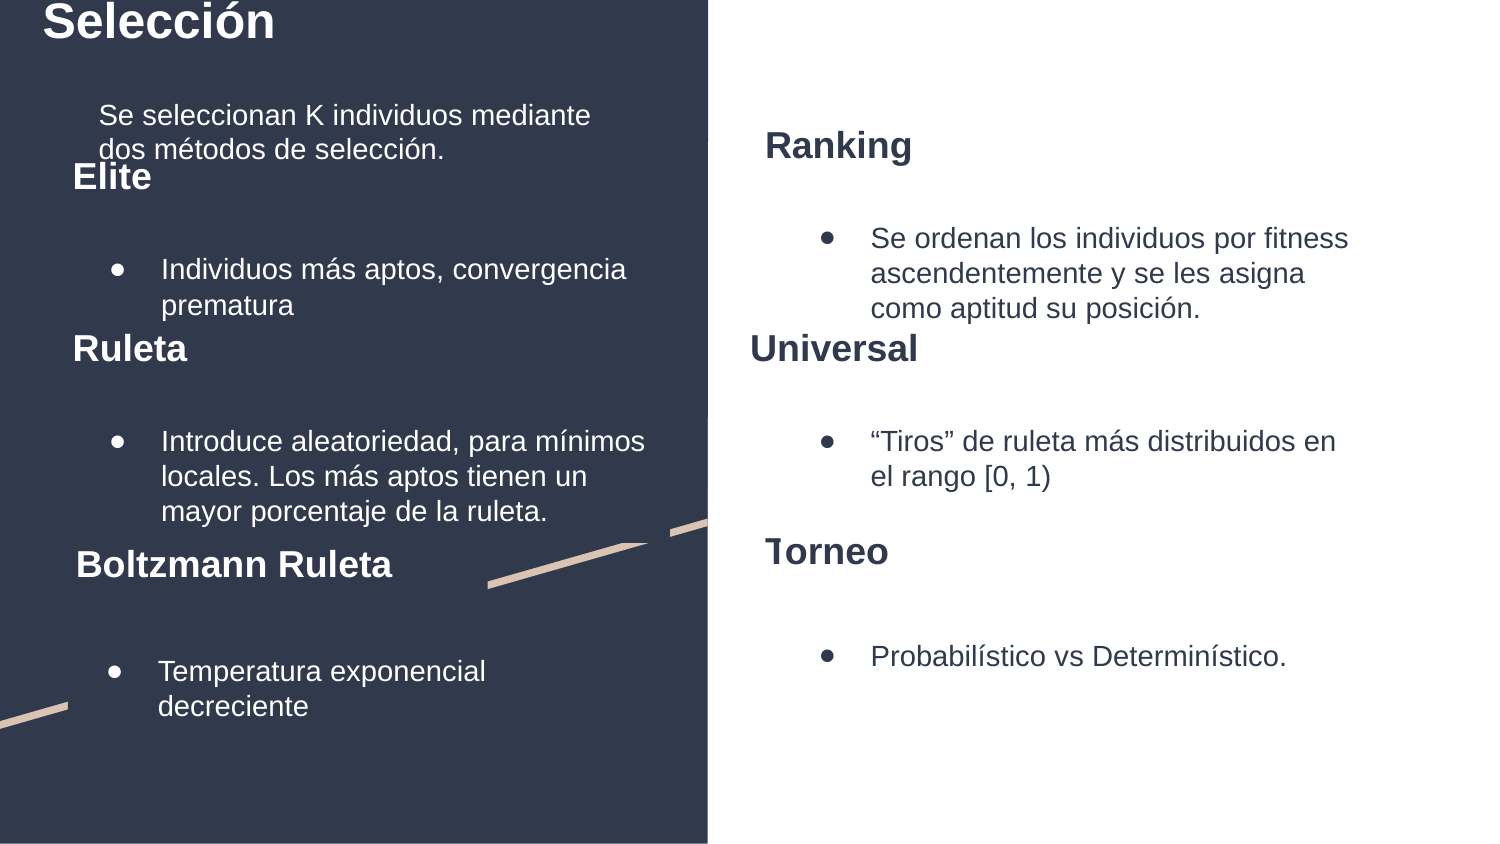

Selección
Se seleccionan K individuos mediante dos métodos de selección.
Ranking
# Elite
Se ordenan los individuos por fitness ascendentemente y se les asigna como aptitud su posición.
Individuos más aptos, convergencia prematura

Ruleta
Universal
“Tiros” de ruleta más distribuidos en el rango [0, 1)
Introduce aleatoriedad, para mínimos locales. Los más aptos tienen un mayor porcentaje de la ruleta.

Torneo
Boltzmann Ruleta

Probabilístico vs Determinístico.
Temperatura exponencial
decreciente